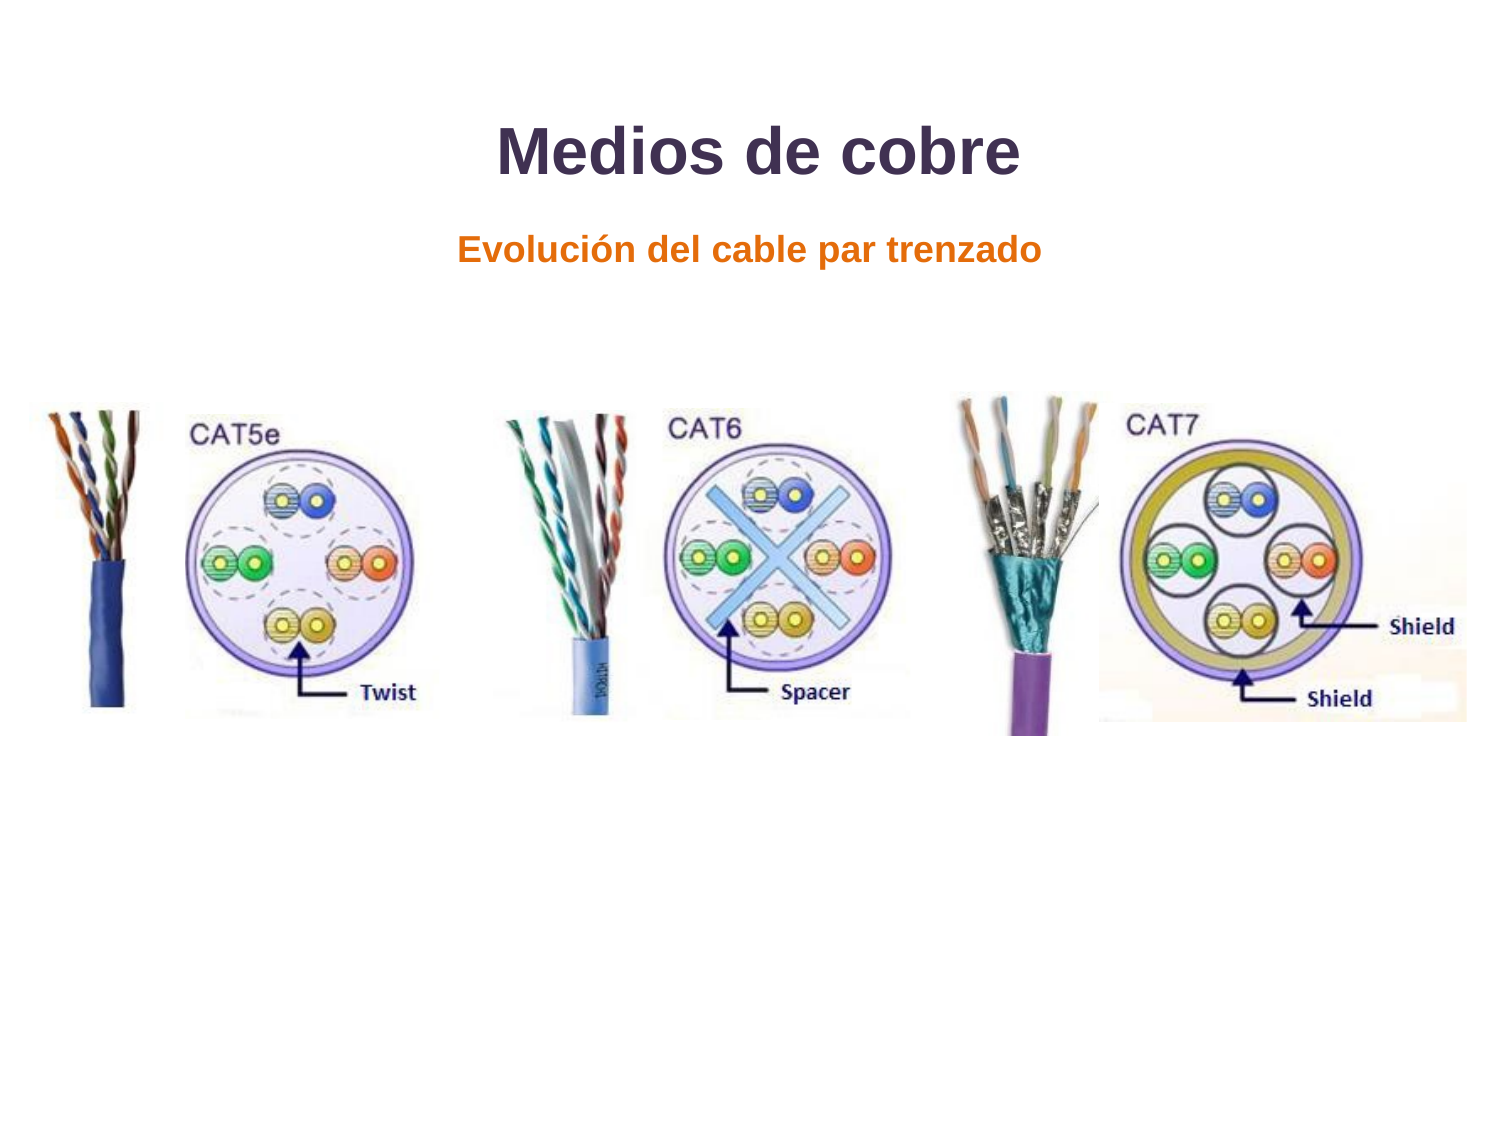

Medios de cobre
Evolución del cable par trenzado